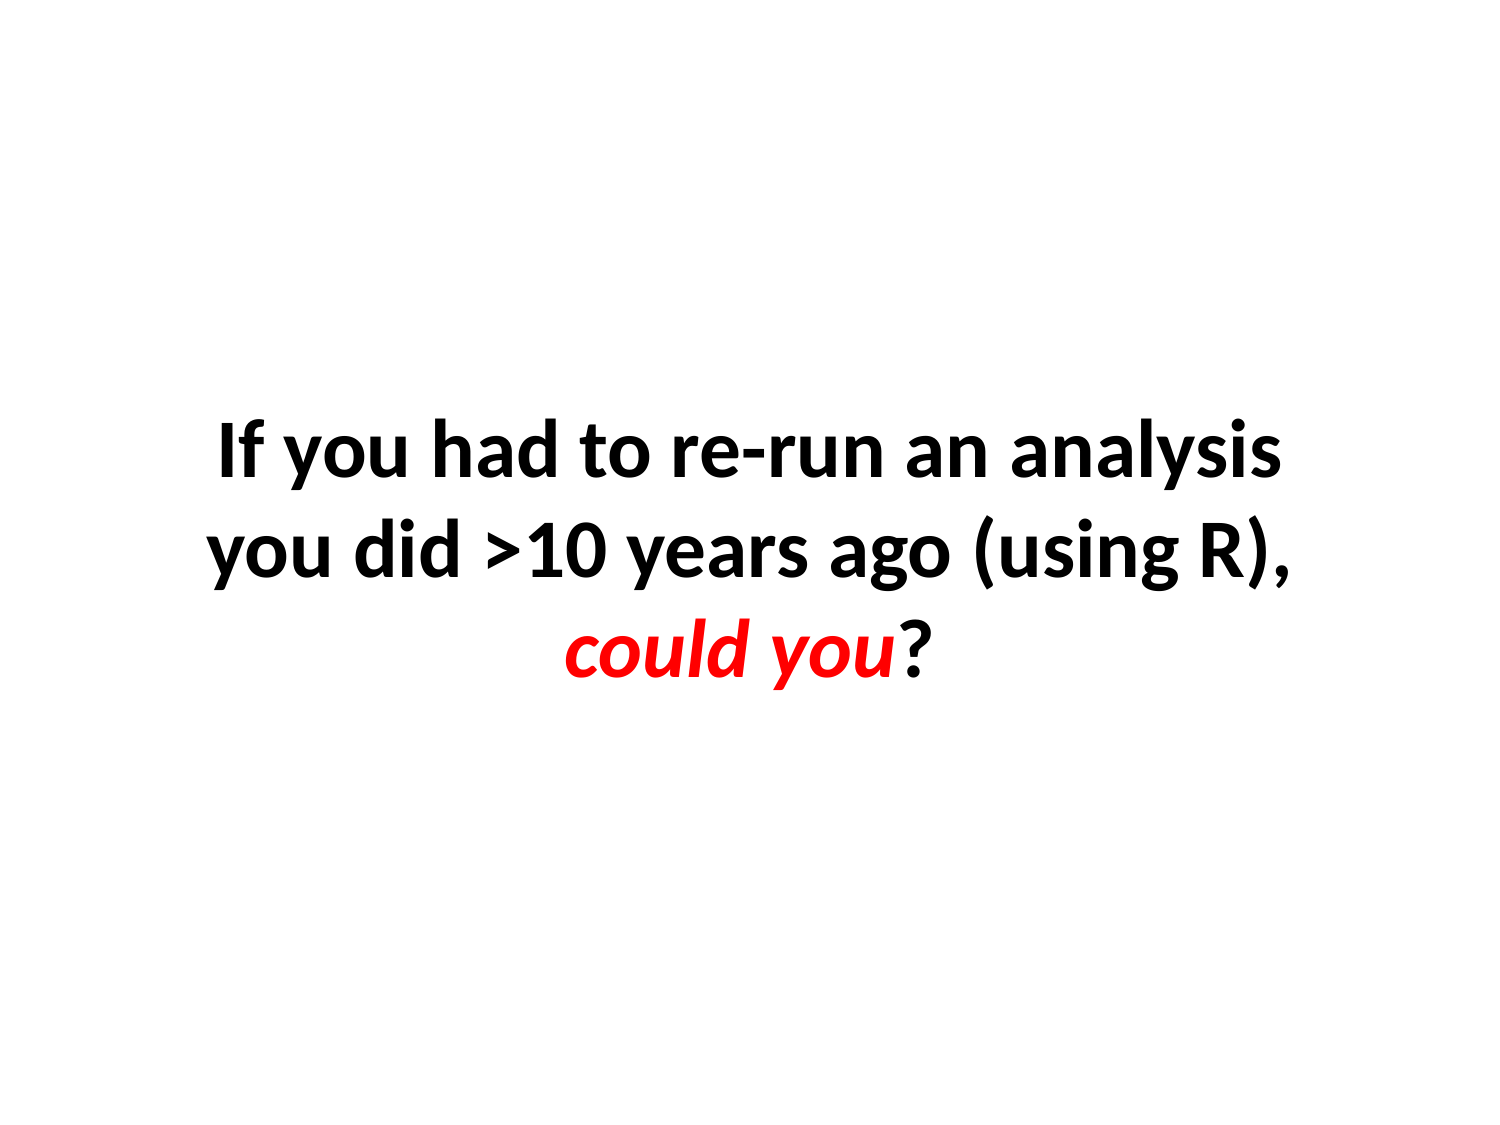

# If you had to re-run an analysis you did >10 years ago (using R), could you?